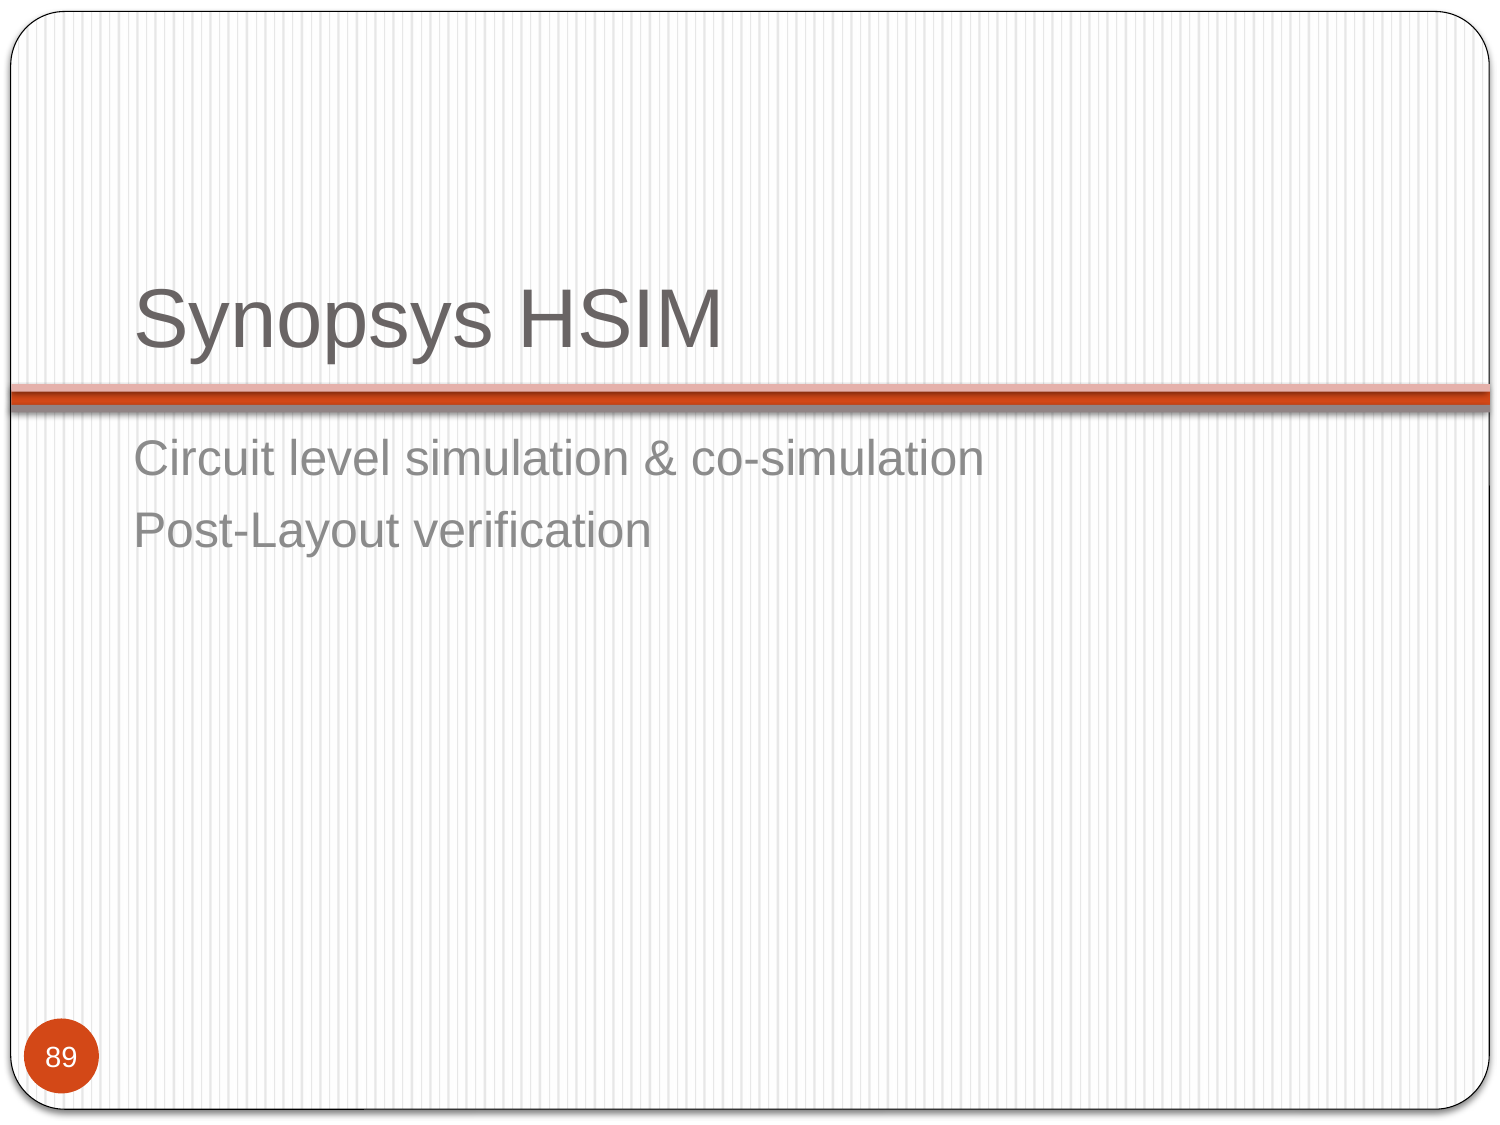

# Synopsys HSIM
Circuit level simulation & co-simulation
Post-Layout verification
89